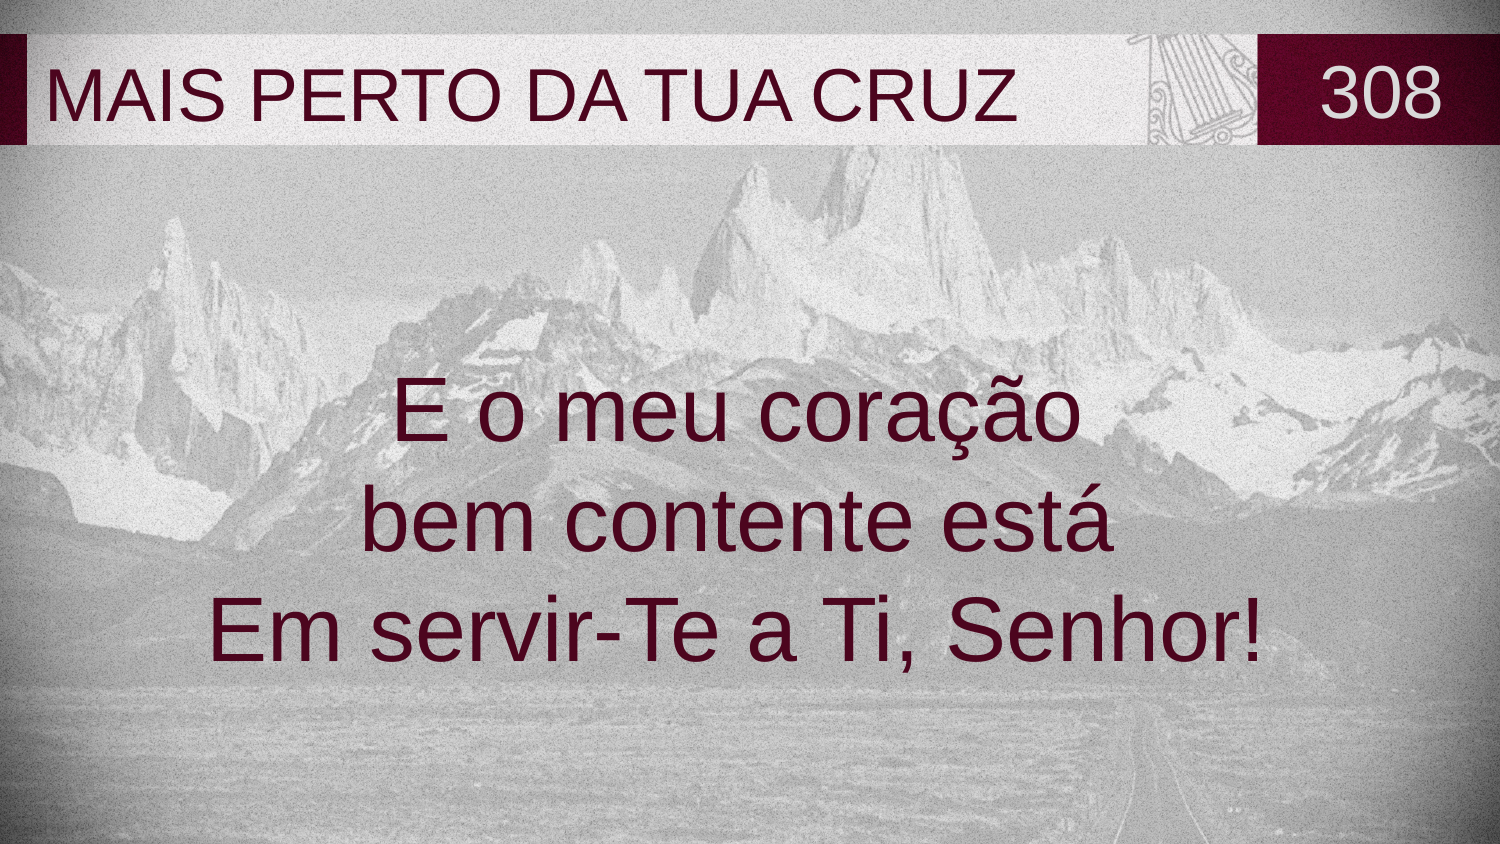

# MAIS PERTO DA TUA CRUZ
308
E o meu coração
bem contente está
Em servir-Te a Ti, Senhor!